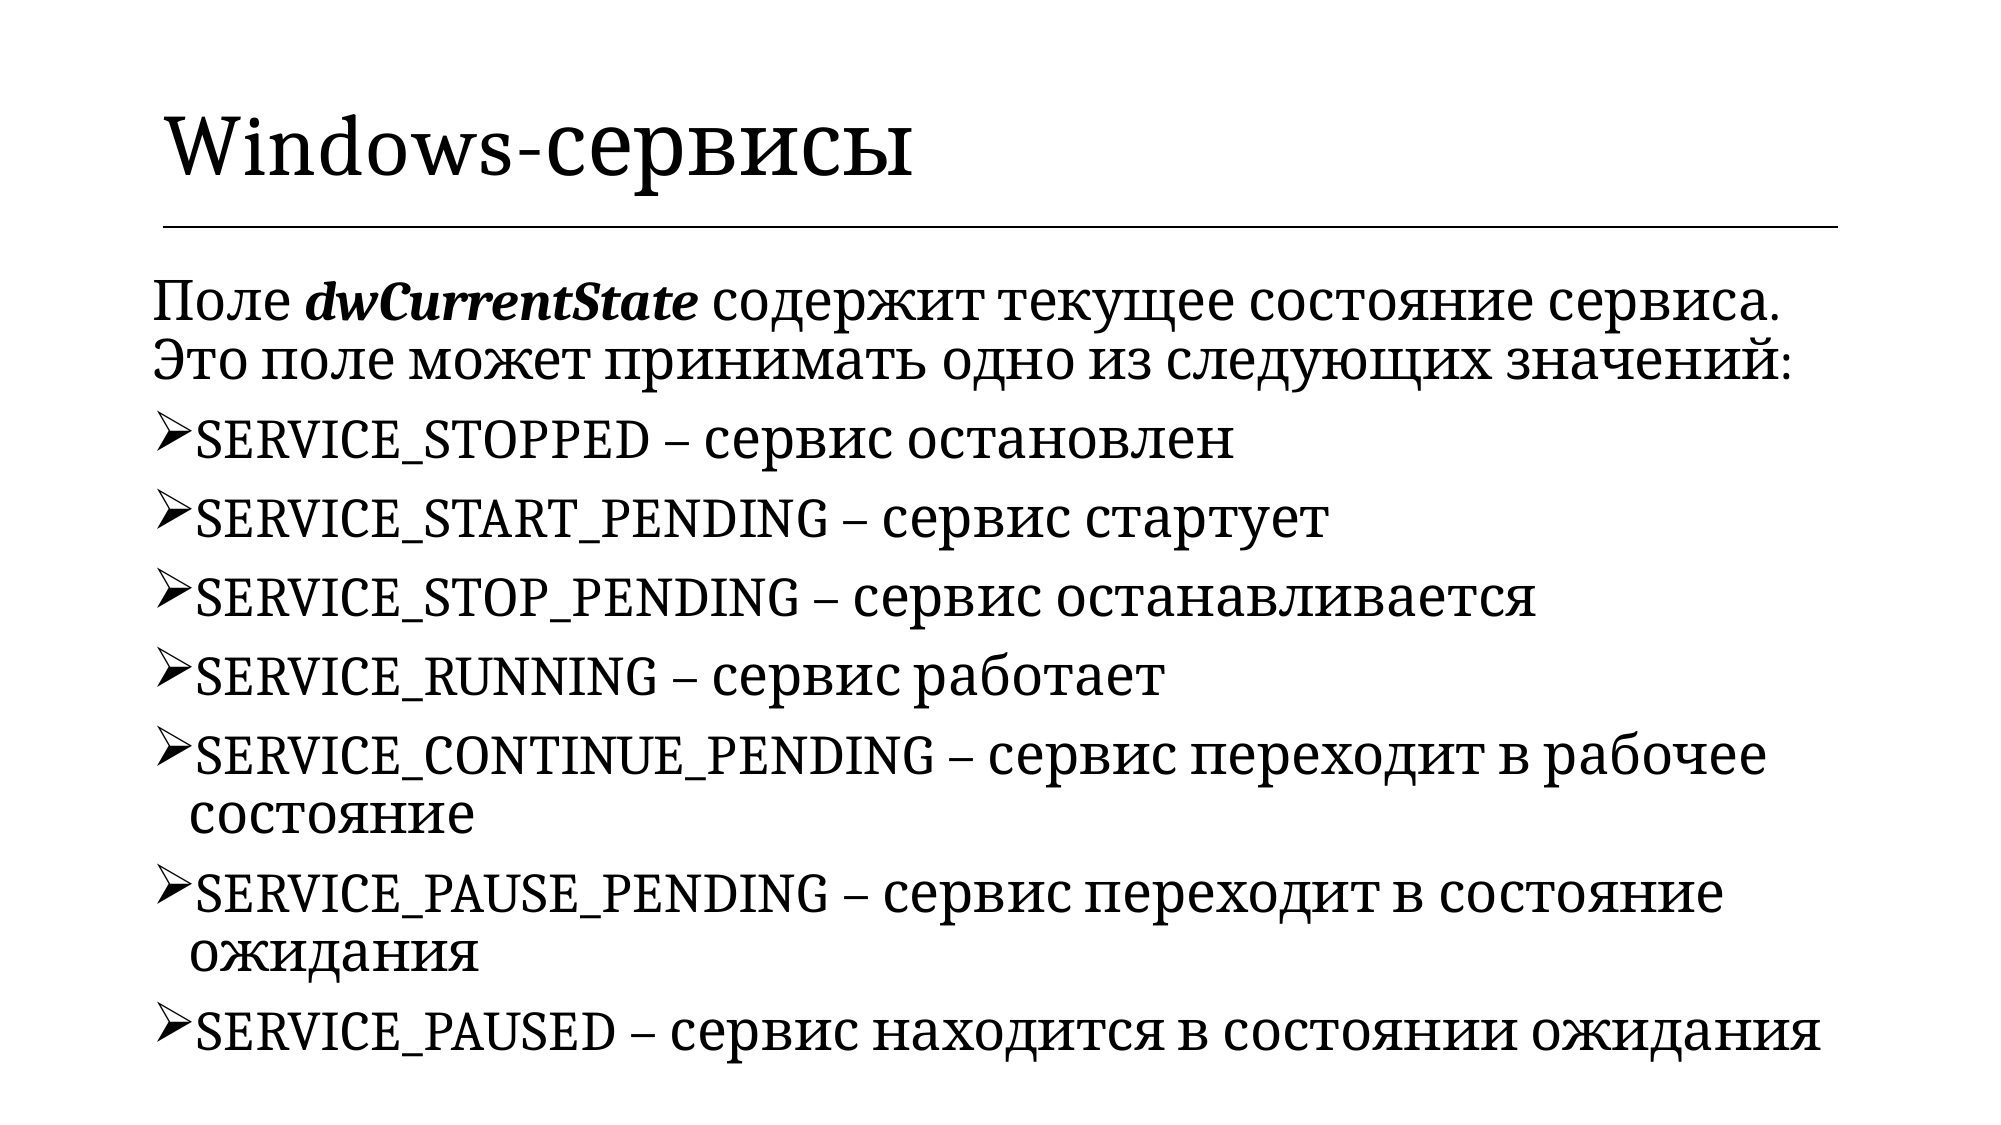

| Windows-сервисы |
| --- |
Поле dwCurrentState содержит текущее состояние сервиса. Это поле может принимать одно из следующих значений:
SERVICE_STOPPED – сервис остановлен
SERVICE_START_PENDING – сервис стартует
SERVICE_STOP_PENDING – сервис останавливается
SERVICE_RUNNING – сервис работает
SERVICE_CONTINUE_PENDING – сервис переходит в рабочее состояние
SERVICE_PAUSE_PENDING – сервис переходит в состояние ожидания
SERVICE_PAUSED – сервис находится в состоянии ожидания